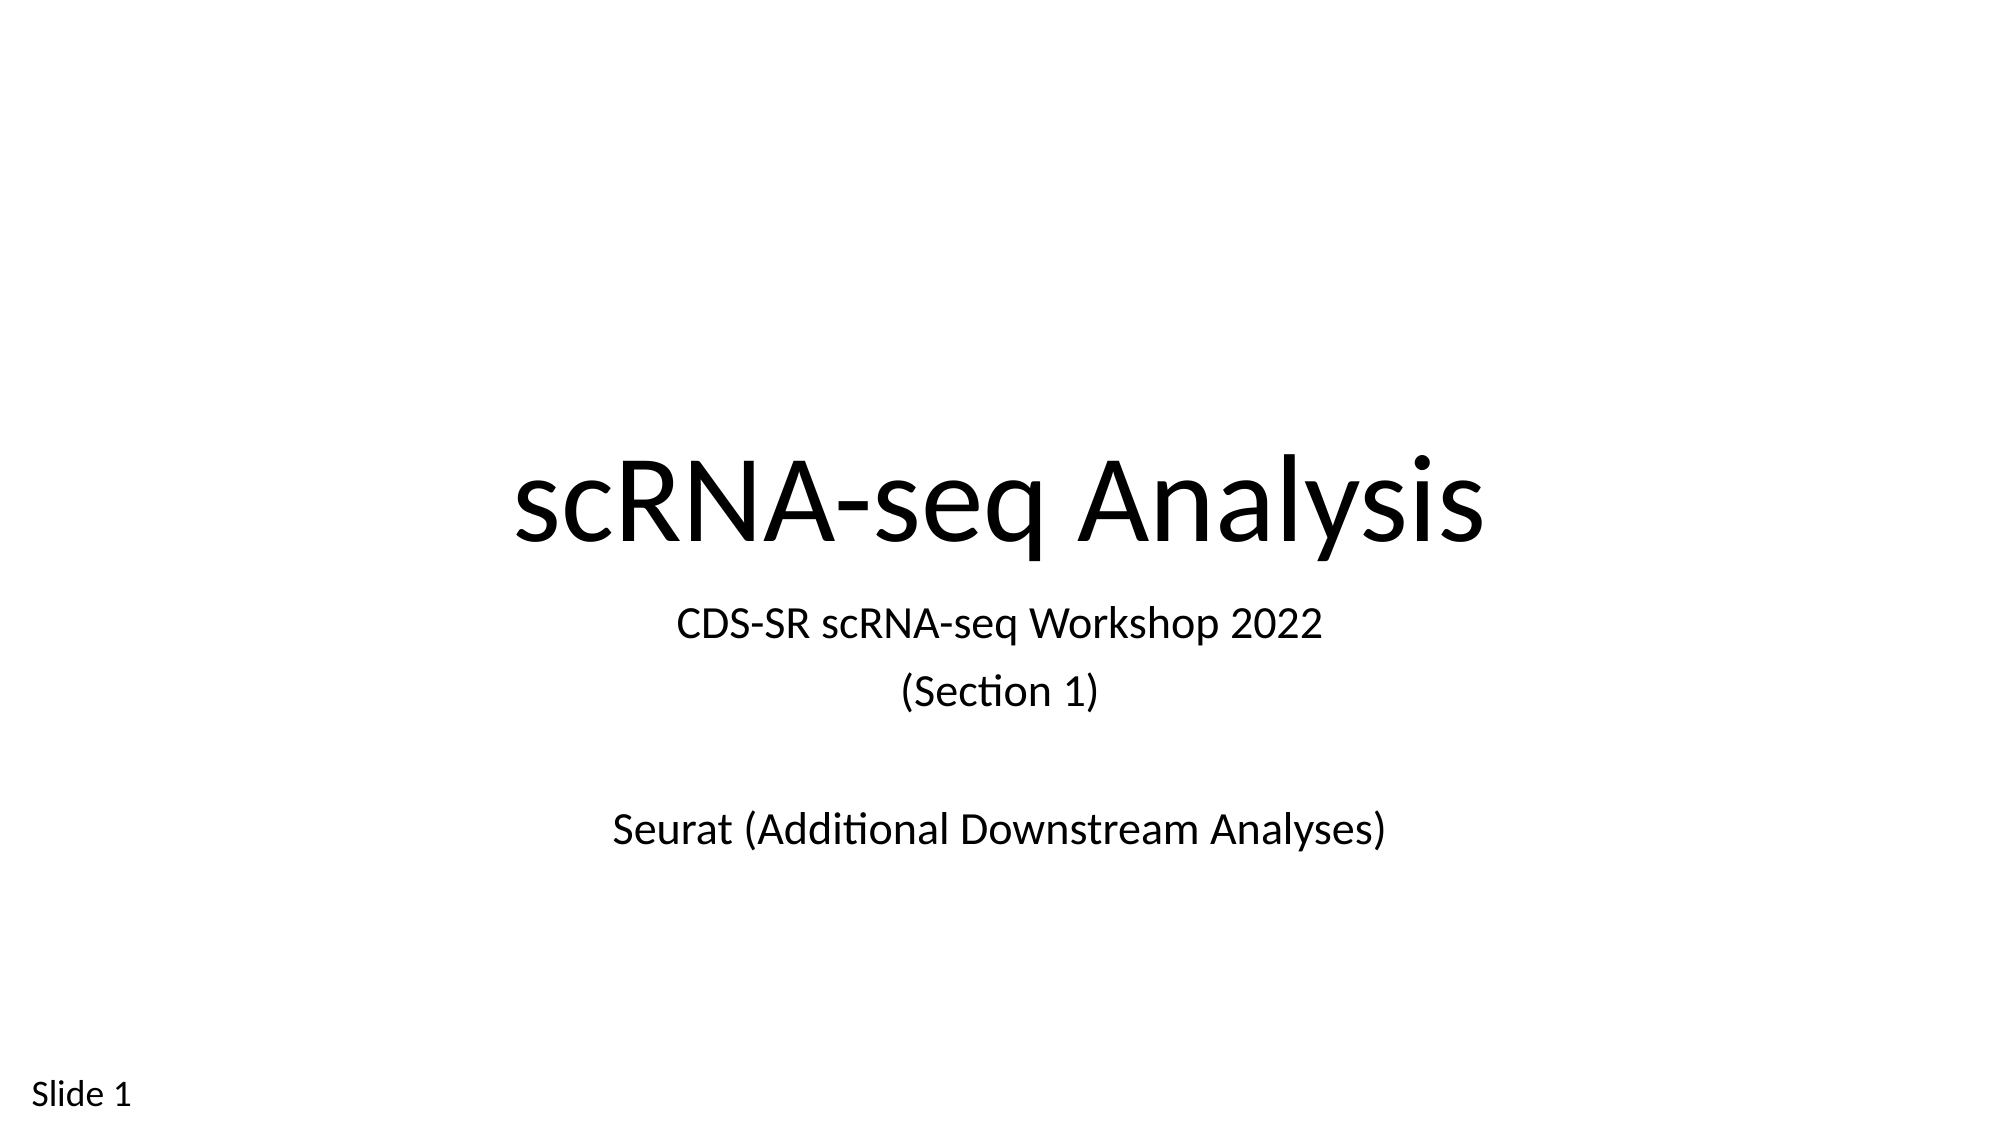

# scRNA-seq Analysis
CDS-SR scRNA-seq Workshop 2022
(Section 1)

Seurat (Additional Downstream Analyses)

Slide 1